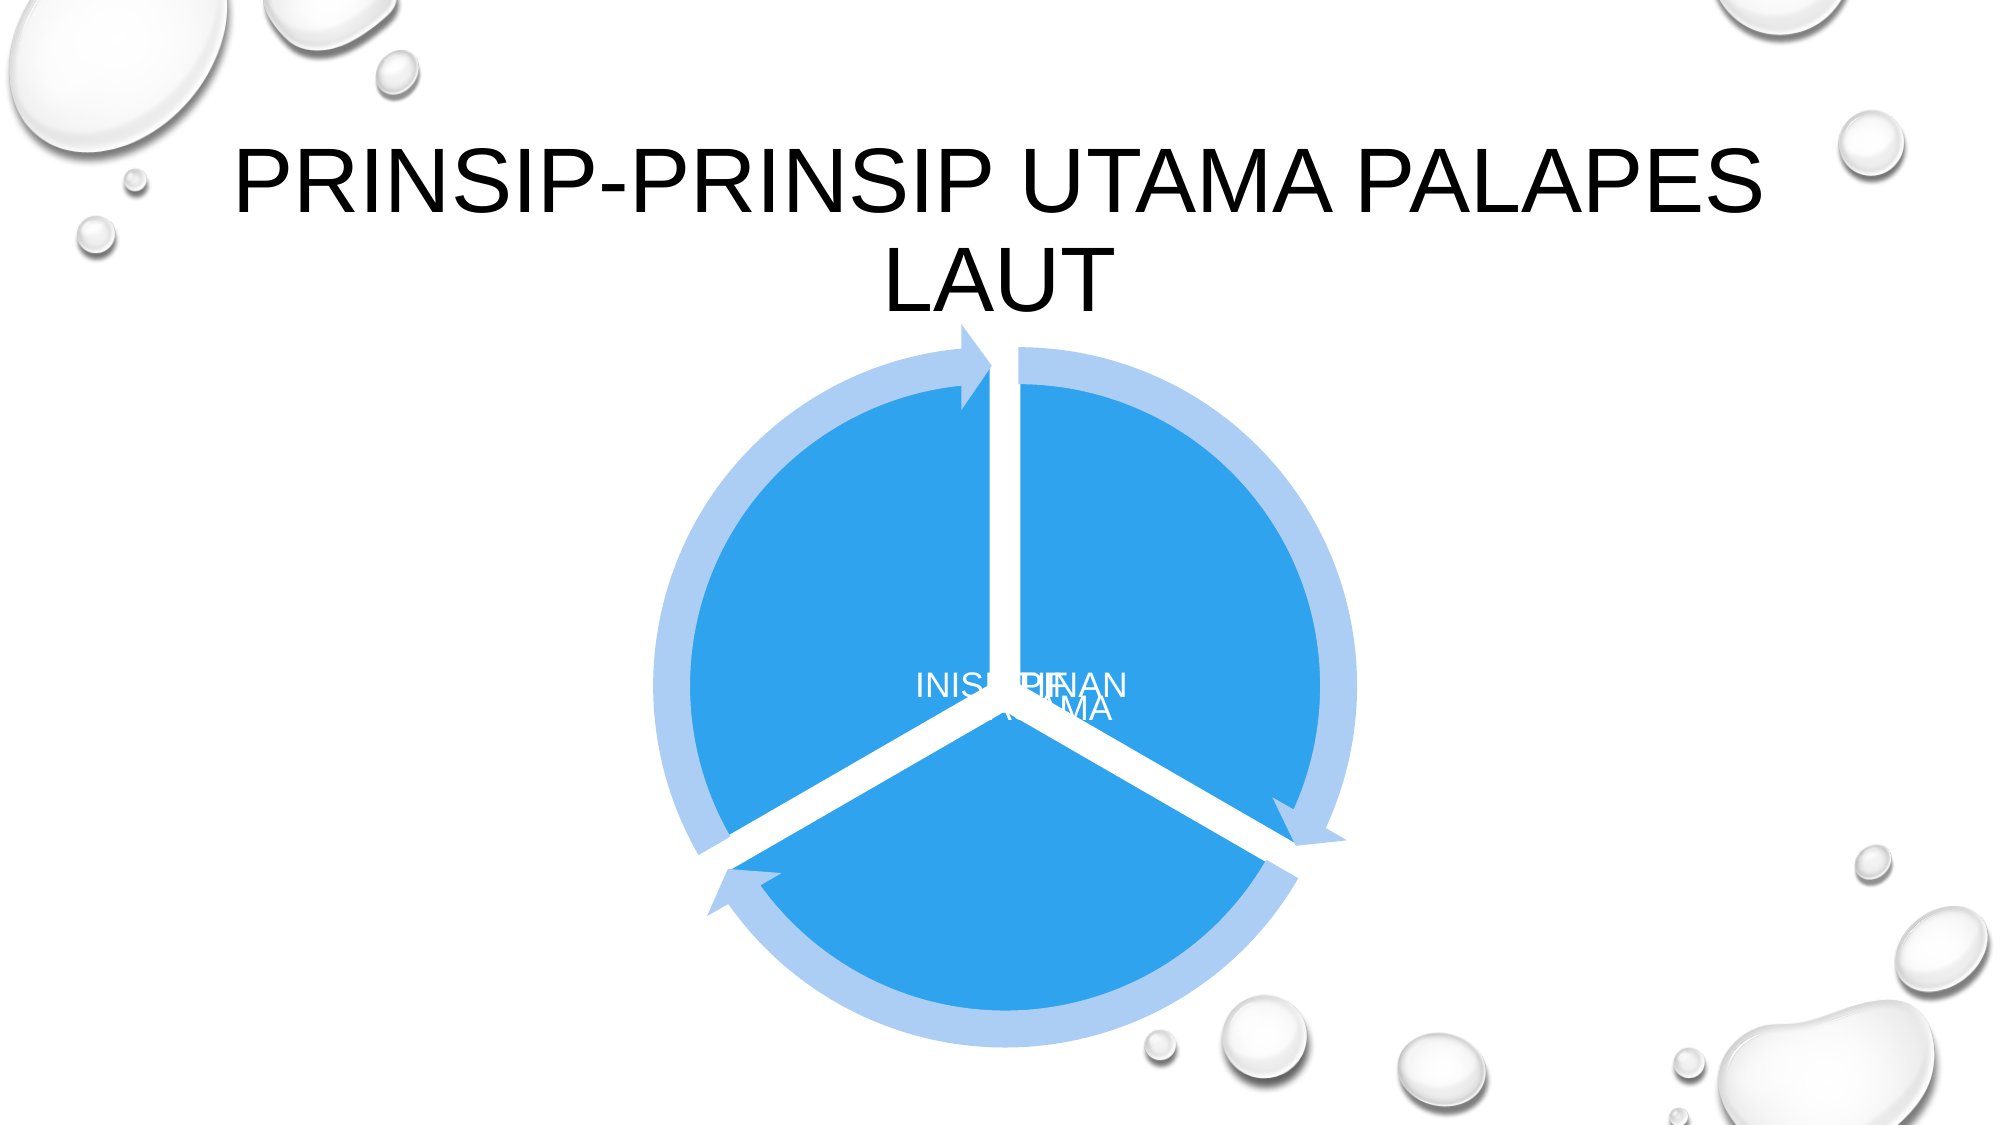

Prinsip-prinsip utama palapes laut
KEPIMPINAN
KERJASAMA
INISIATIF